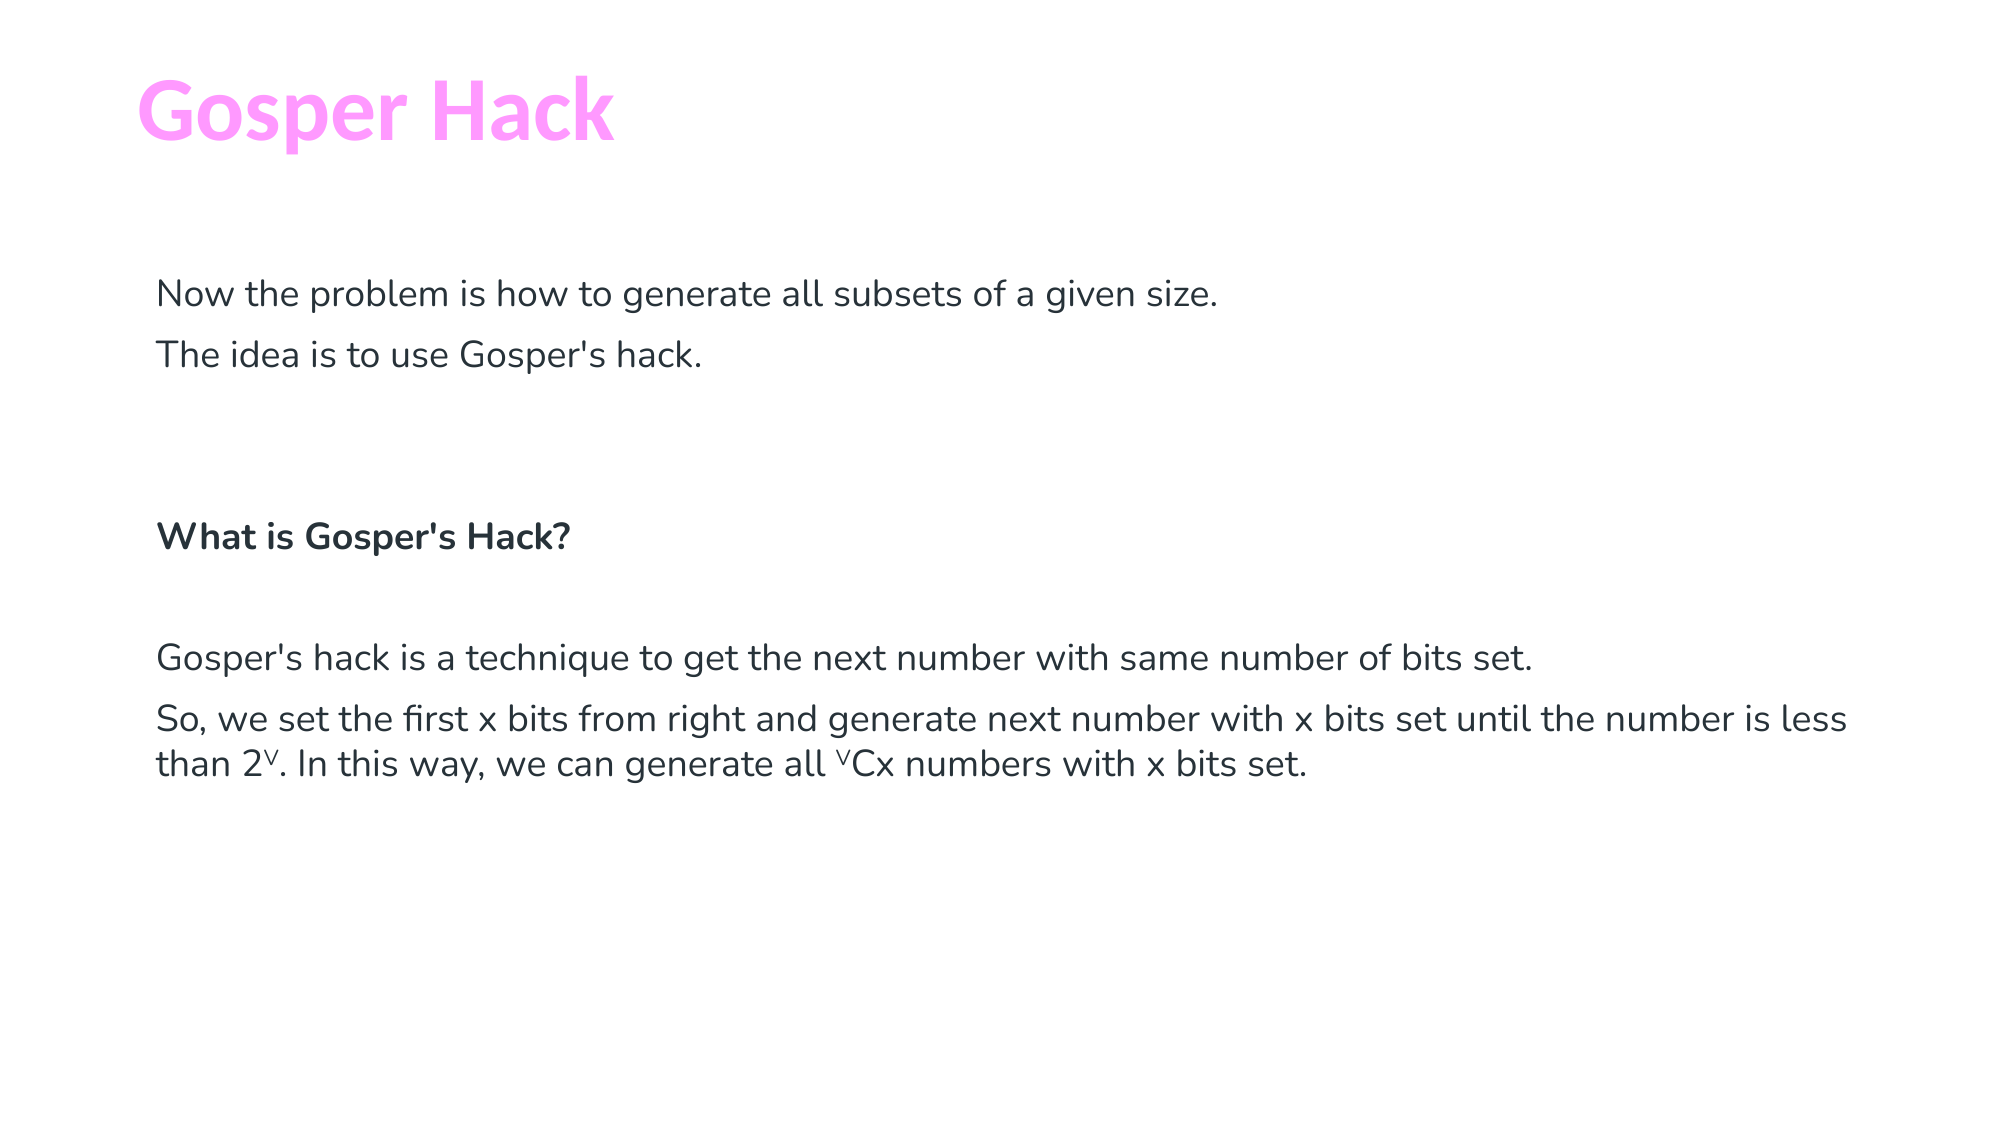

Gosper Hack
Now the problem is how to generate all subsets of a given size.
The idea is to use Gosper's hack.

What is Gosper's Hack?

Gosper's hack is a technique to get the next number with same number of bits set.
So, we set the first x bits from right and generate next number with x bits set until the number is less than 2V. In this way, we can generate all VCx numbers with x bits set.